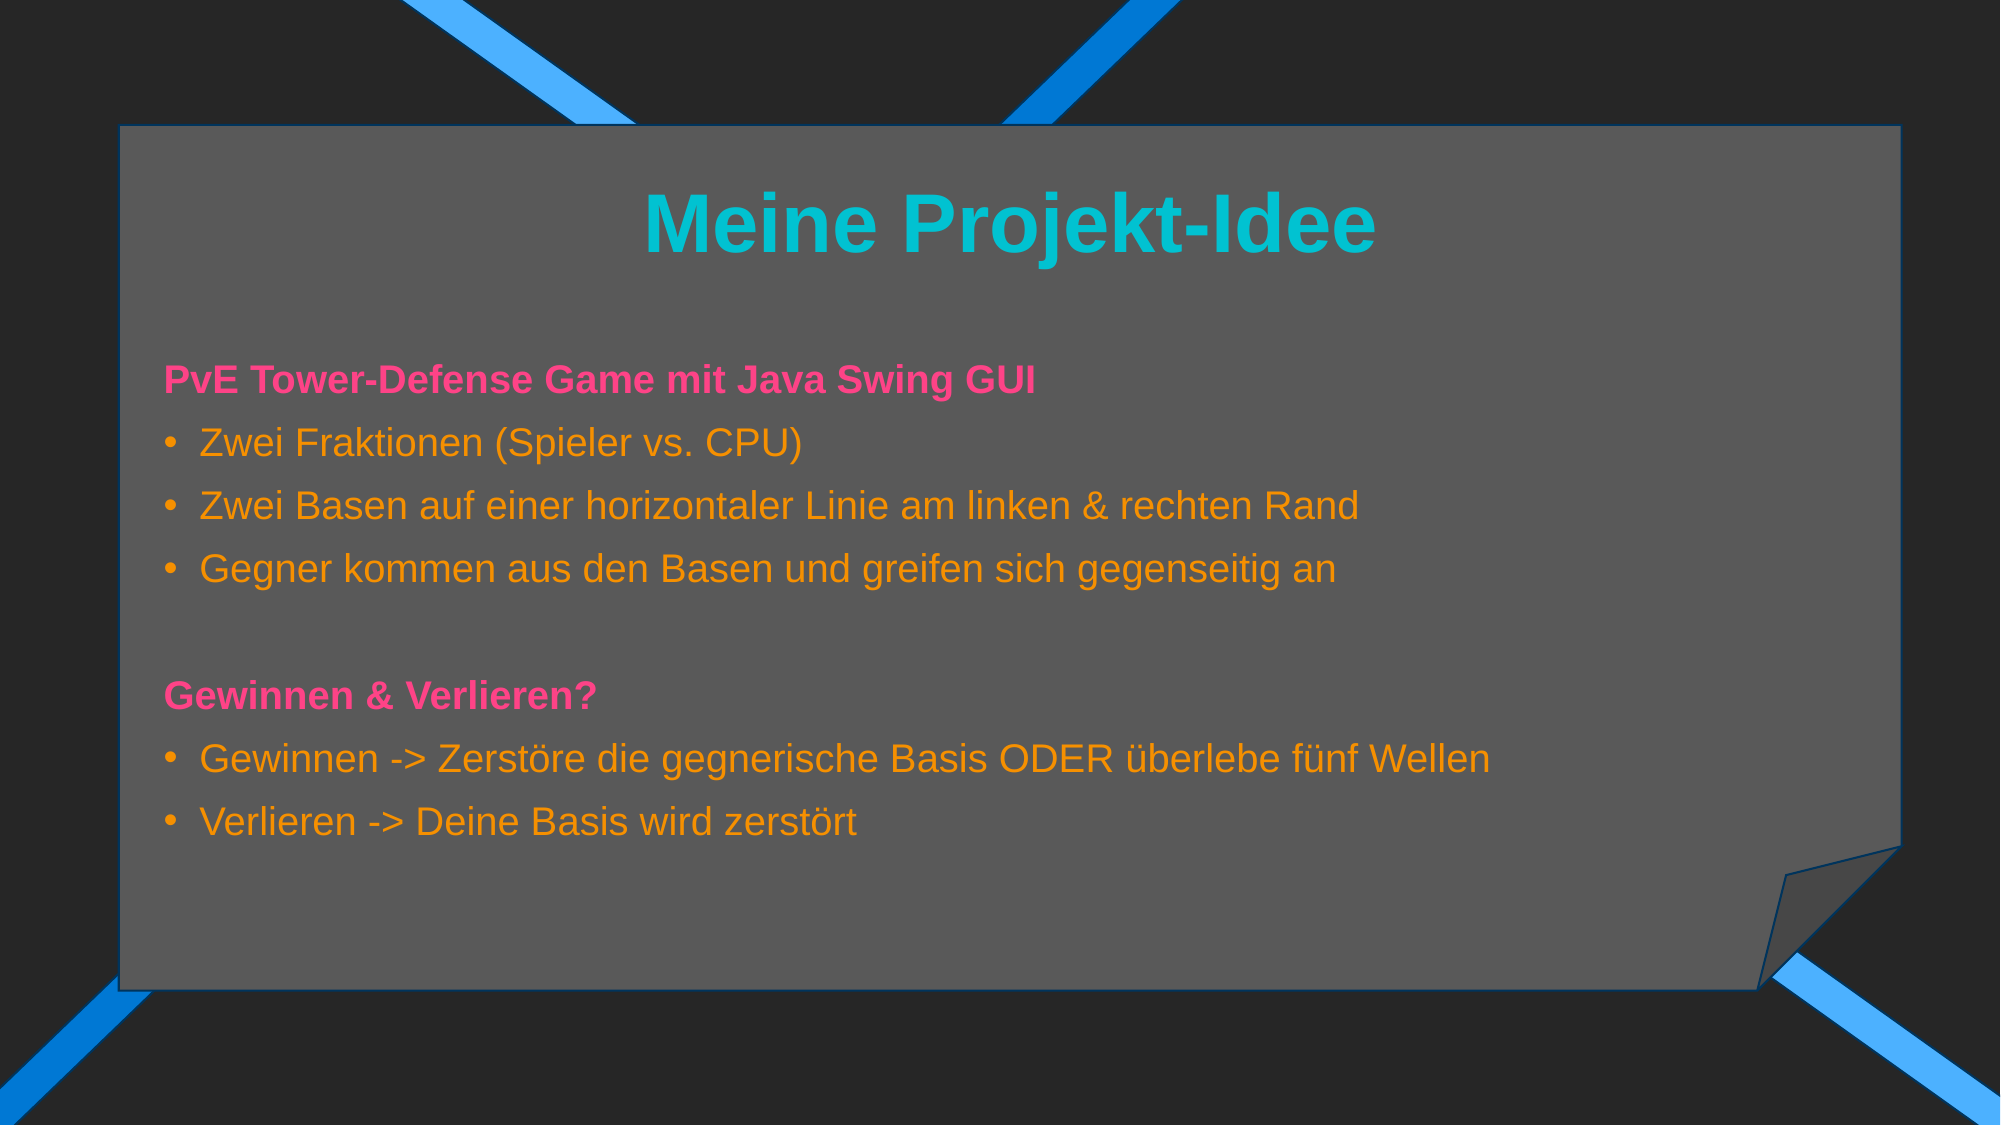

# Meine Projekt-Idee
PvE Tower-Defense Game mit Java Swing GUI
Zwei Fraktionen (Spieler vs. CPU)
Zwei Basen auf einer horizontaler Linie am linken & rechten Rand
Gegner kommen aus den Basen und greifen sich gegenseitig an

Gewinnen & Verlieren?
Gewinnen -> Zerstöre die gegnerische Basis ODER überlebe fünf Wellen
Verlieren -> Deine Basis wird zerstört